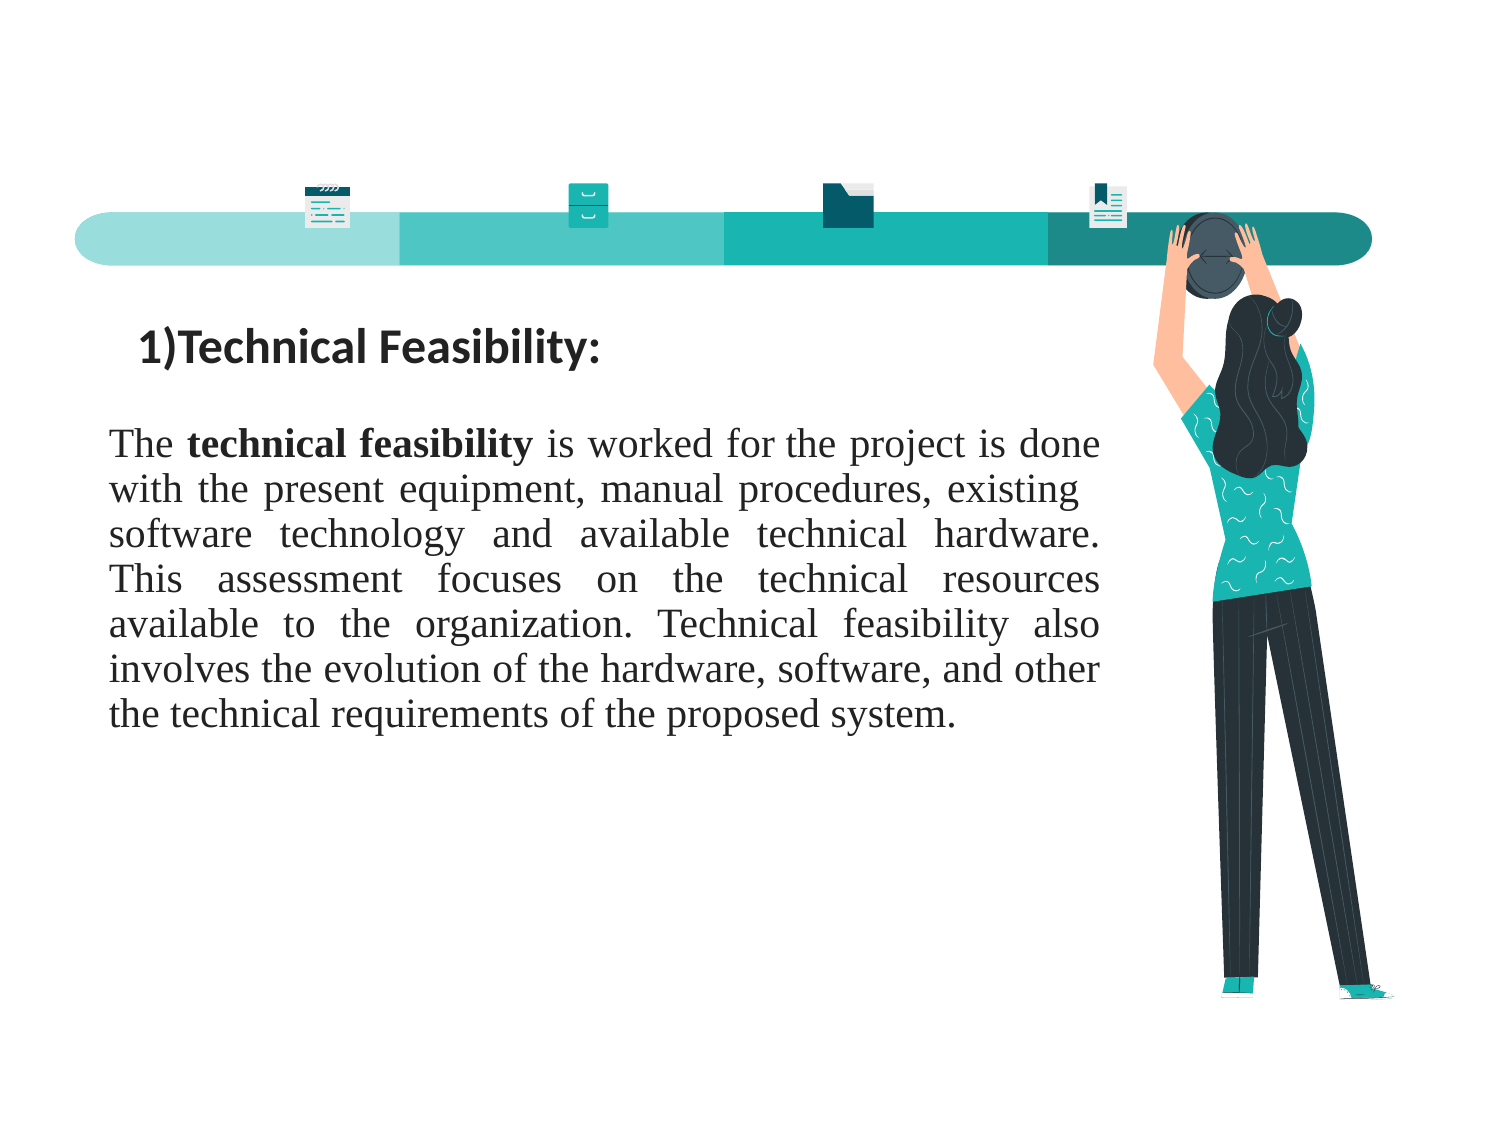

Technical Feasibility:

The technical feasibility is worked for the project is done with the present equipment, manual procedures, existing   software technology and available technical hardware. This assessment focuses on the technical resources available to the organization. Technical feasibility also involves the evolution of the hardware, software, and other the technical requirements of the proposed system.